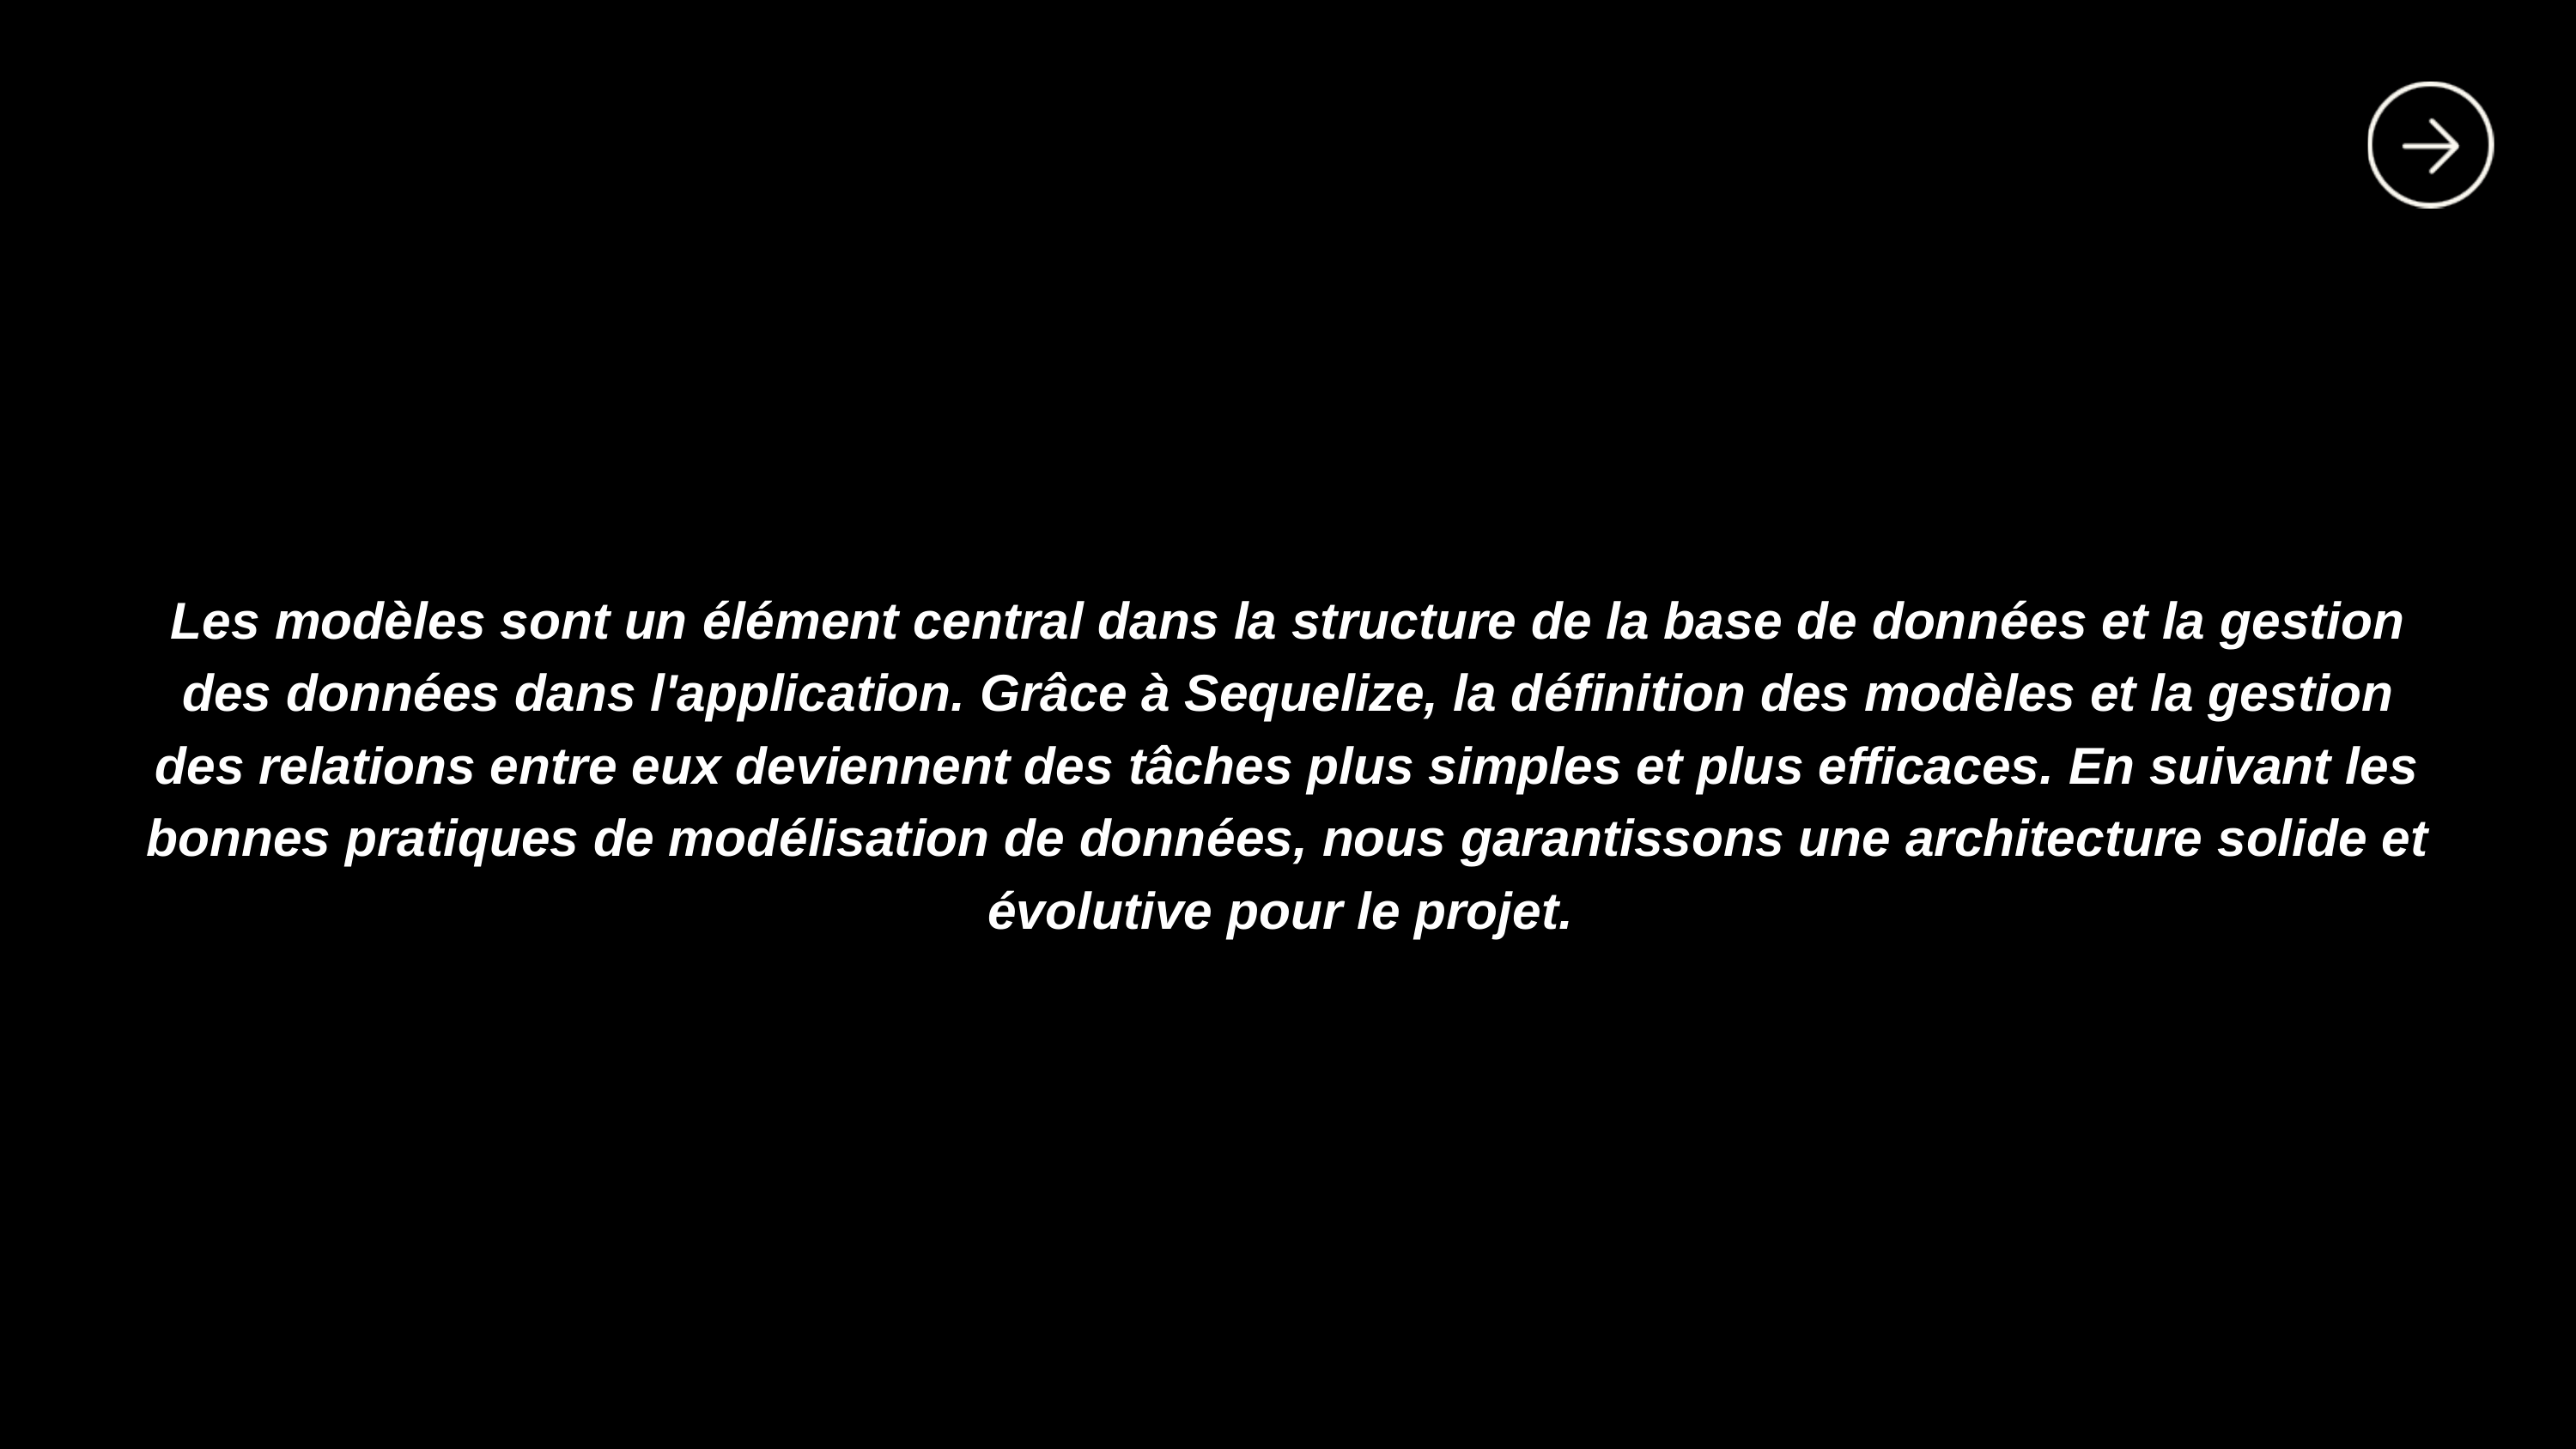

Les modèles sont un élément central dans la structure de la base de données et la gestion des données dans l'application. Grâce à Sequelize, la définition des modèles et la gestion des relations entre eux deviennent des tâches plus simples et plus efficaces. En suivant les bonnes pratiques de modélisation de données, nous garantissons une architecture solide et évolutive pour le projet.